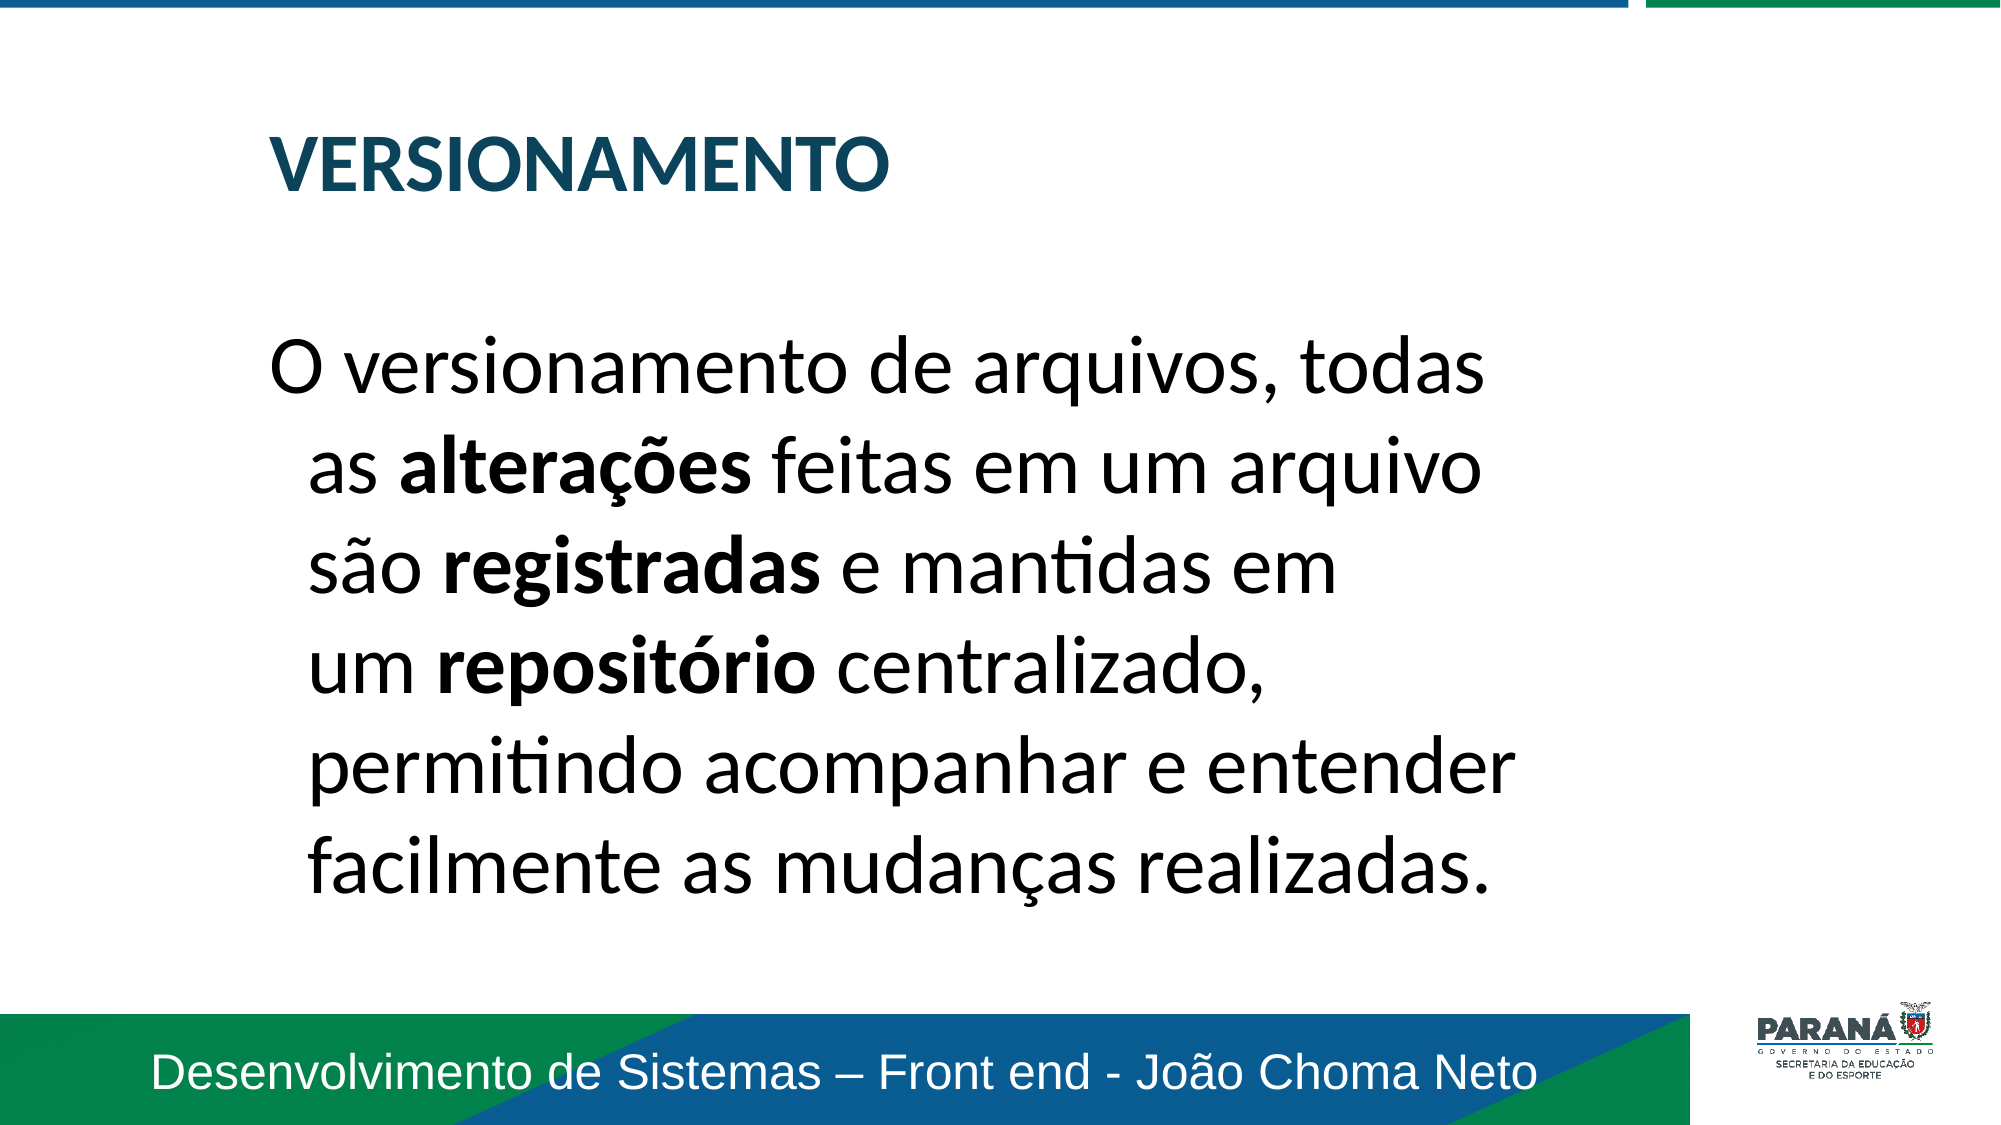

VERSIONAMENTO
O versionamento de arquivos, todas as alterações feitas em um arquivo são registradas e mantidas em um repositório centralizado, permitindo acompanhar e entender facilmente as mudanças realizadas.